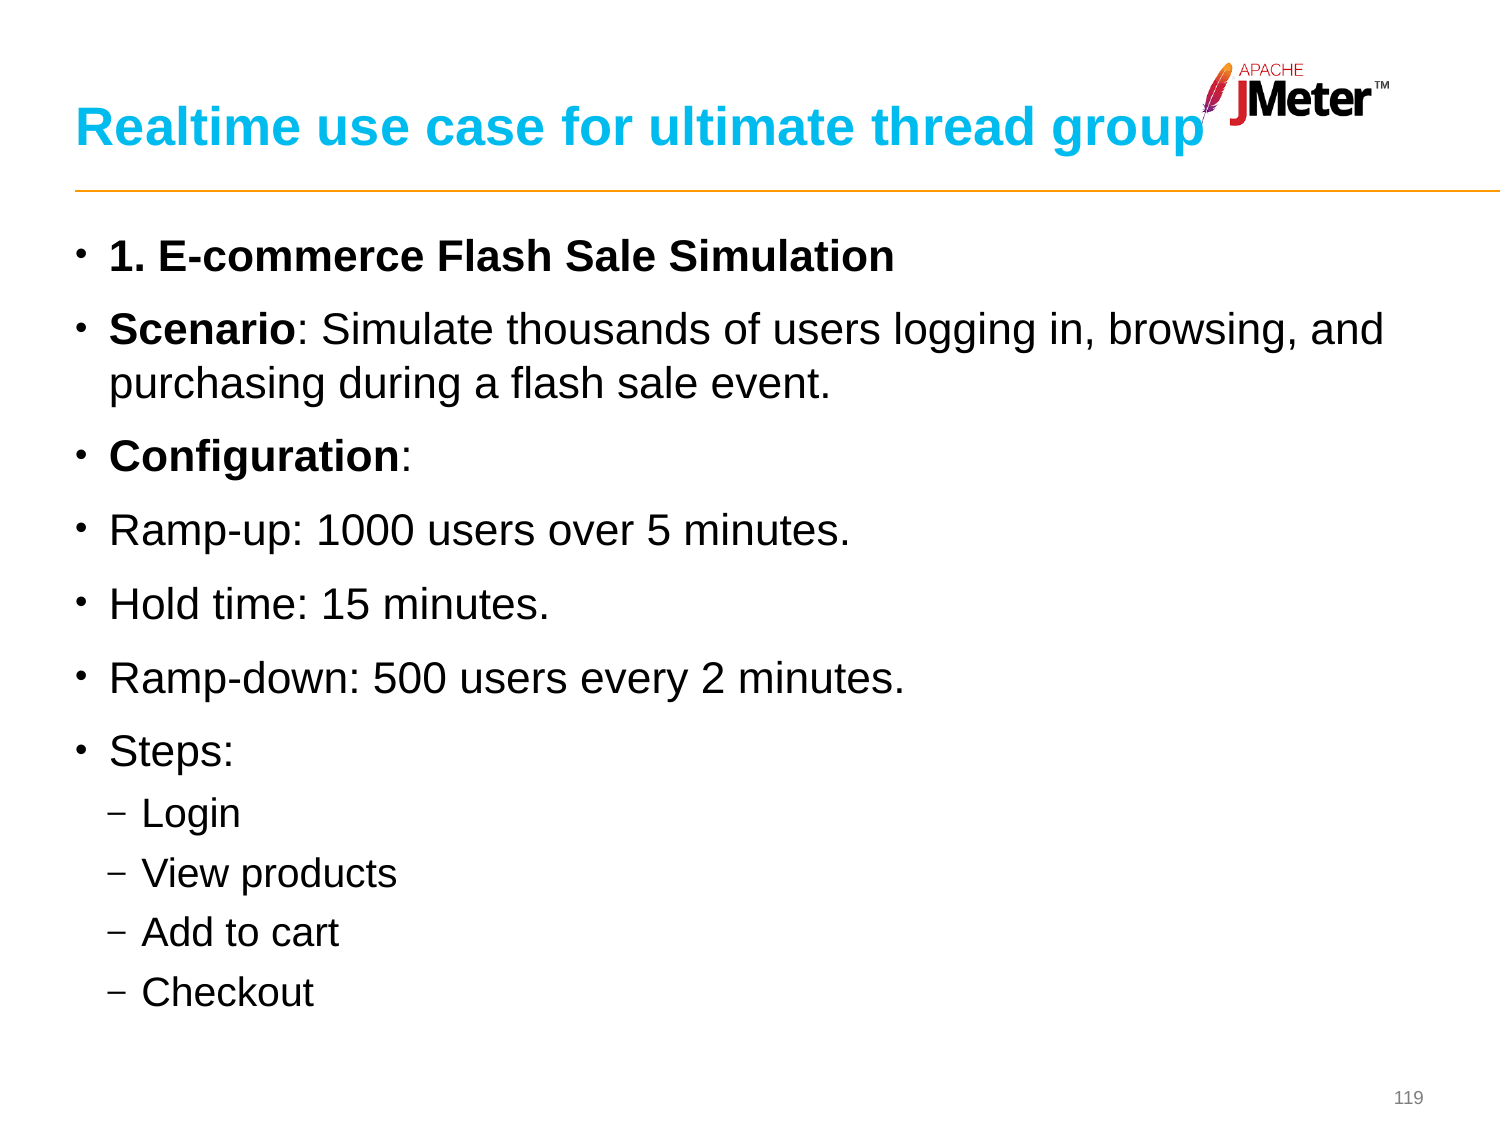

# Realtime use case for ultimate thread group
1. E-commerce Flash Sale Simulation
Scenario: Simulate thousands of users logging in, browsing, and purchasing during a flash sale event.
Configuration:
Ramp-up: 1000 users over 5 minutes.
Hold time: 15 minutes.
Ramp-down: 500 users every 2 minutes.
Steps:
Login
View products
Add to cart
Checkout